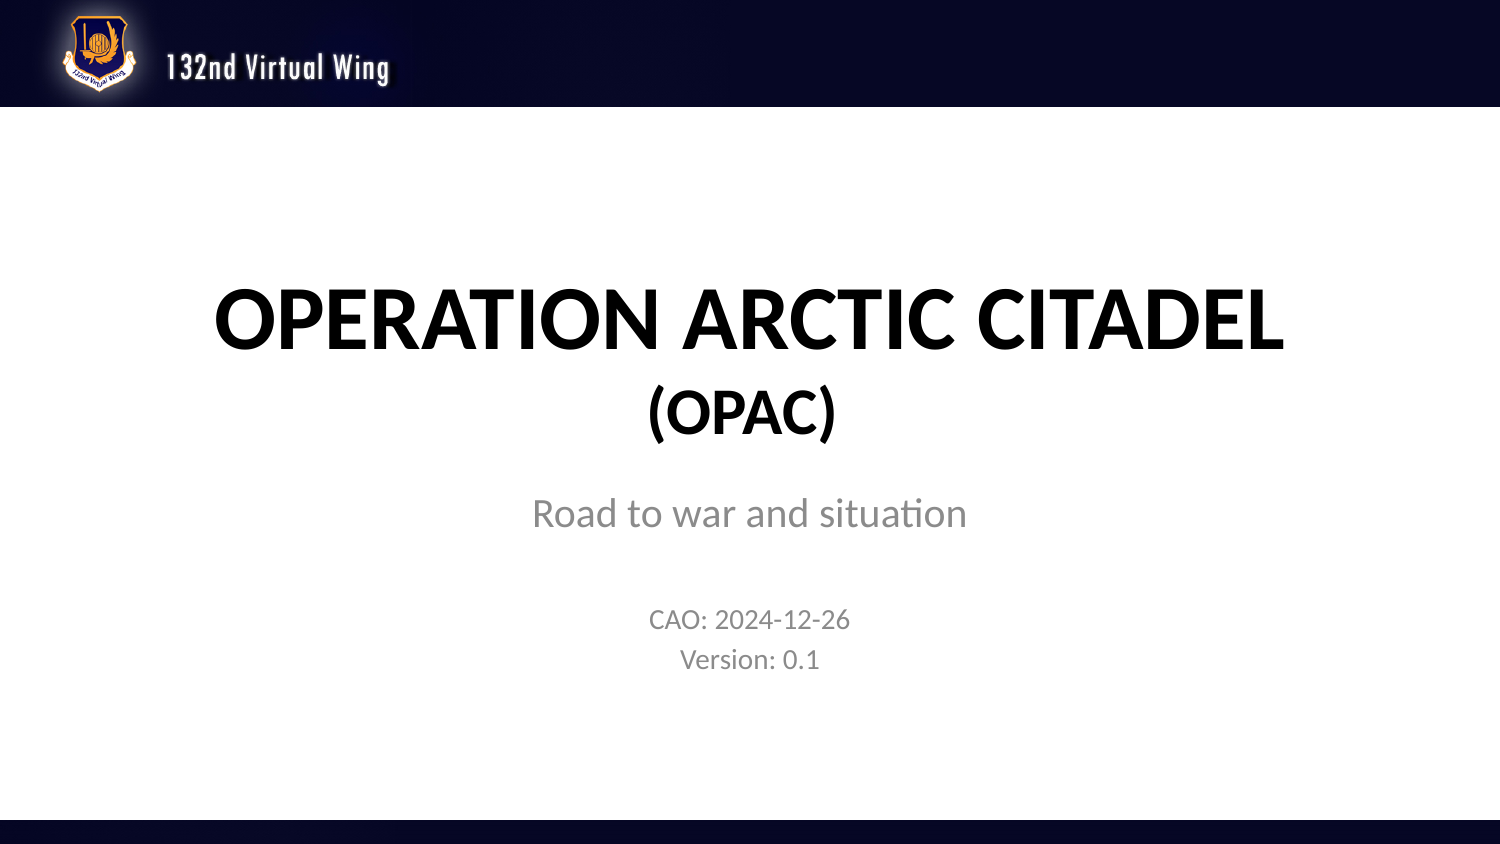

# OPERATION ARCTIC CITADEL (OPAC)
Road to war and situation

CAO: 2024-12-26
Version: 0.1